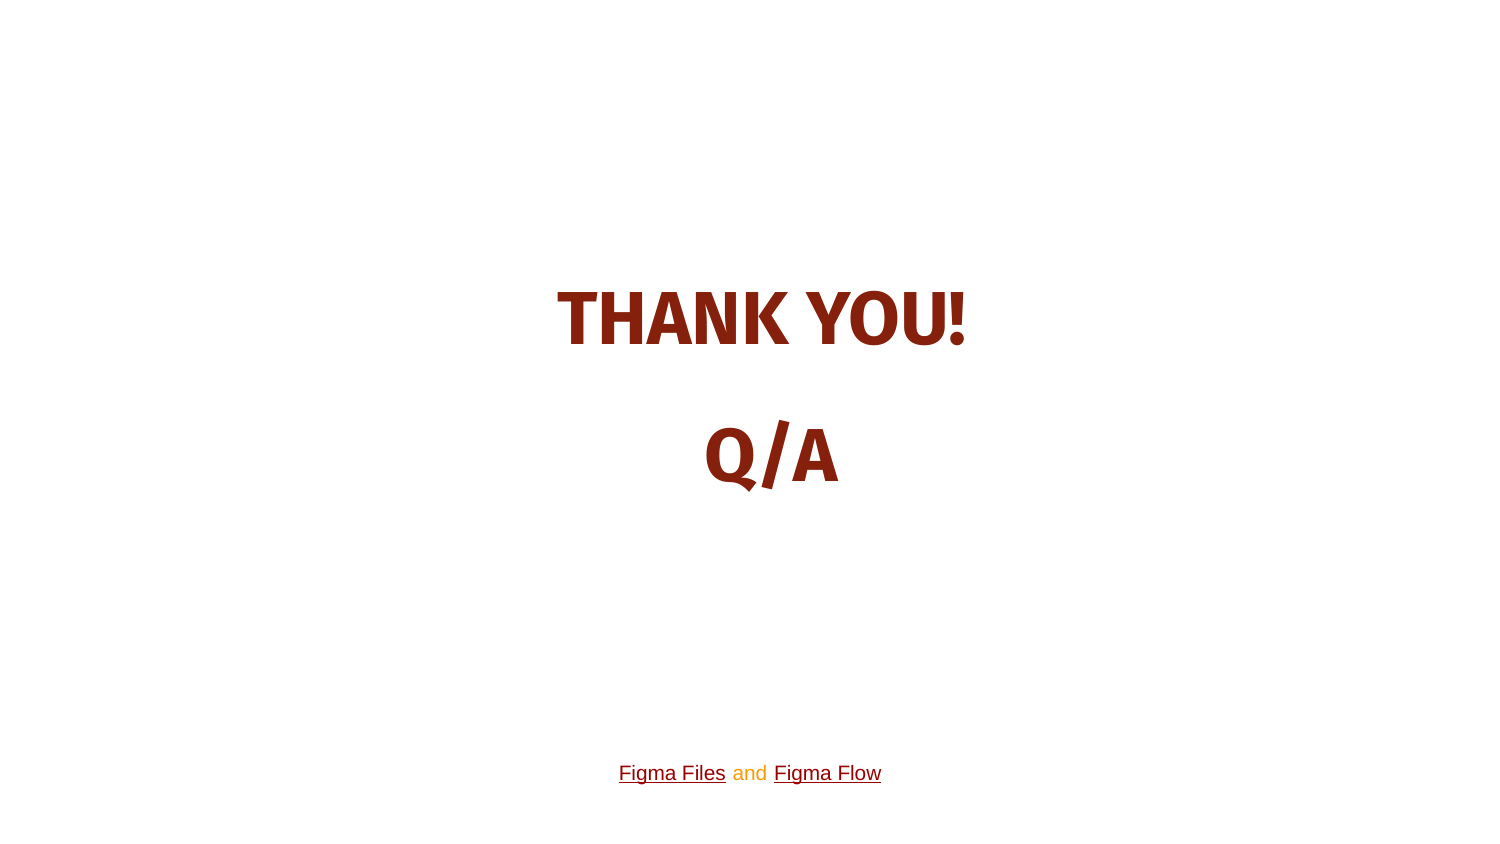

THANK YOU!
Q/A

Figma Link
Figma Files and Figma Flow